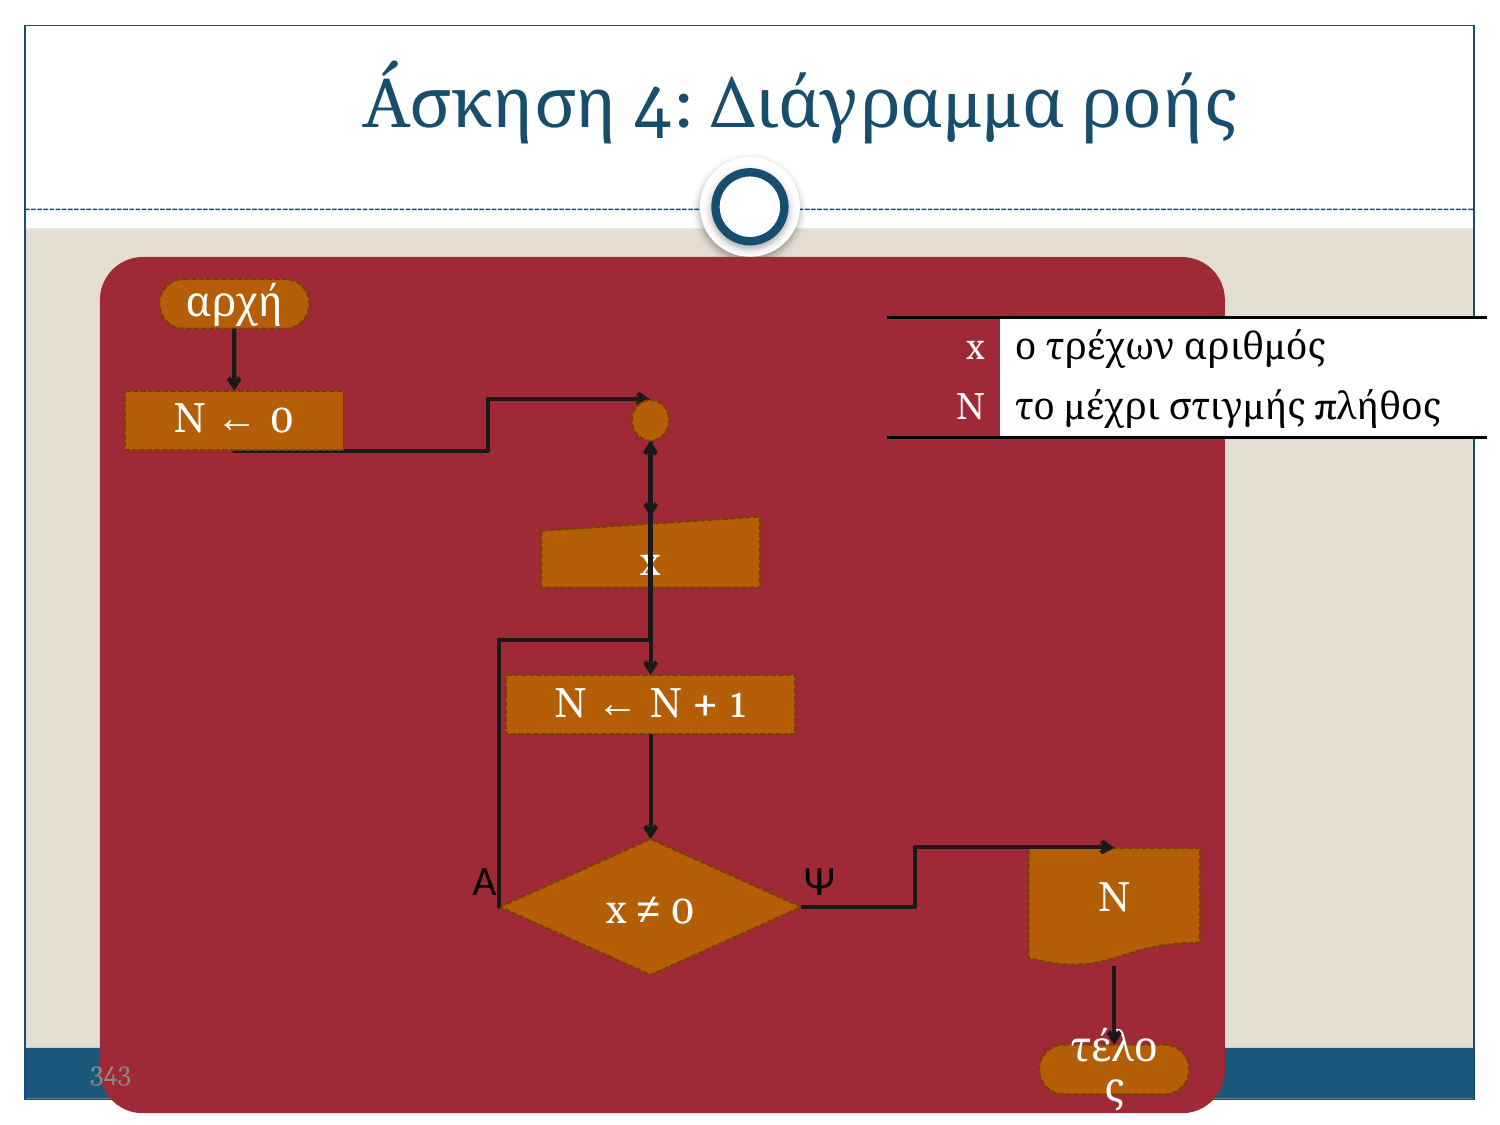

Άσκηση 4: Διάγραμμα ροής

αρχή
| x | ο τρέχων αριθμός |
| --- | --- |
| N | το μέχρι στιγμής πλήθος |
N ← 0

x
N ← N + 1
x ≠ 0
Α
Ψ
N
343
τέλος